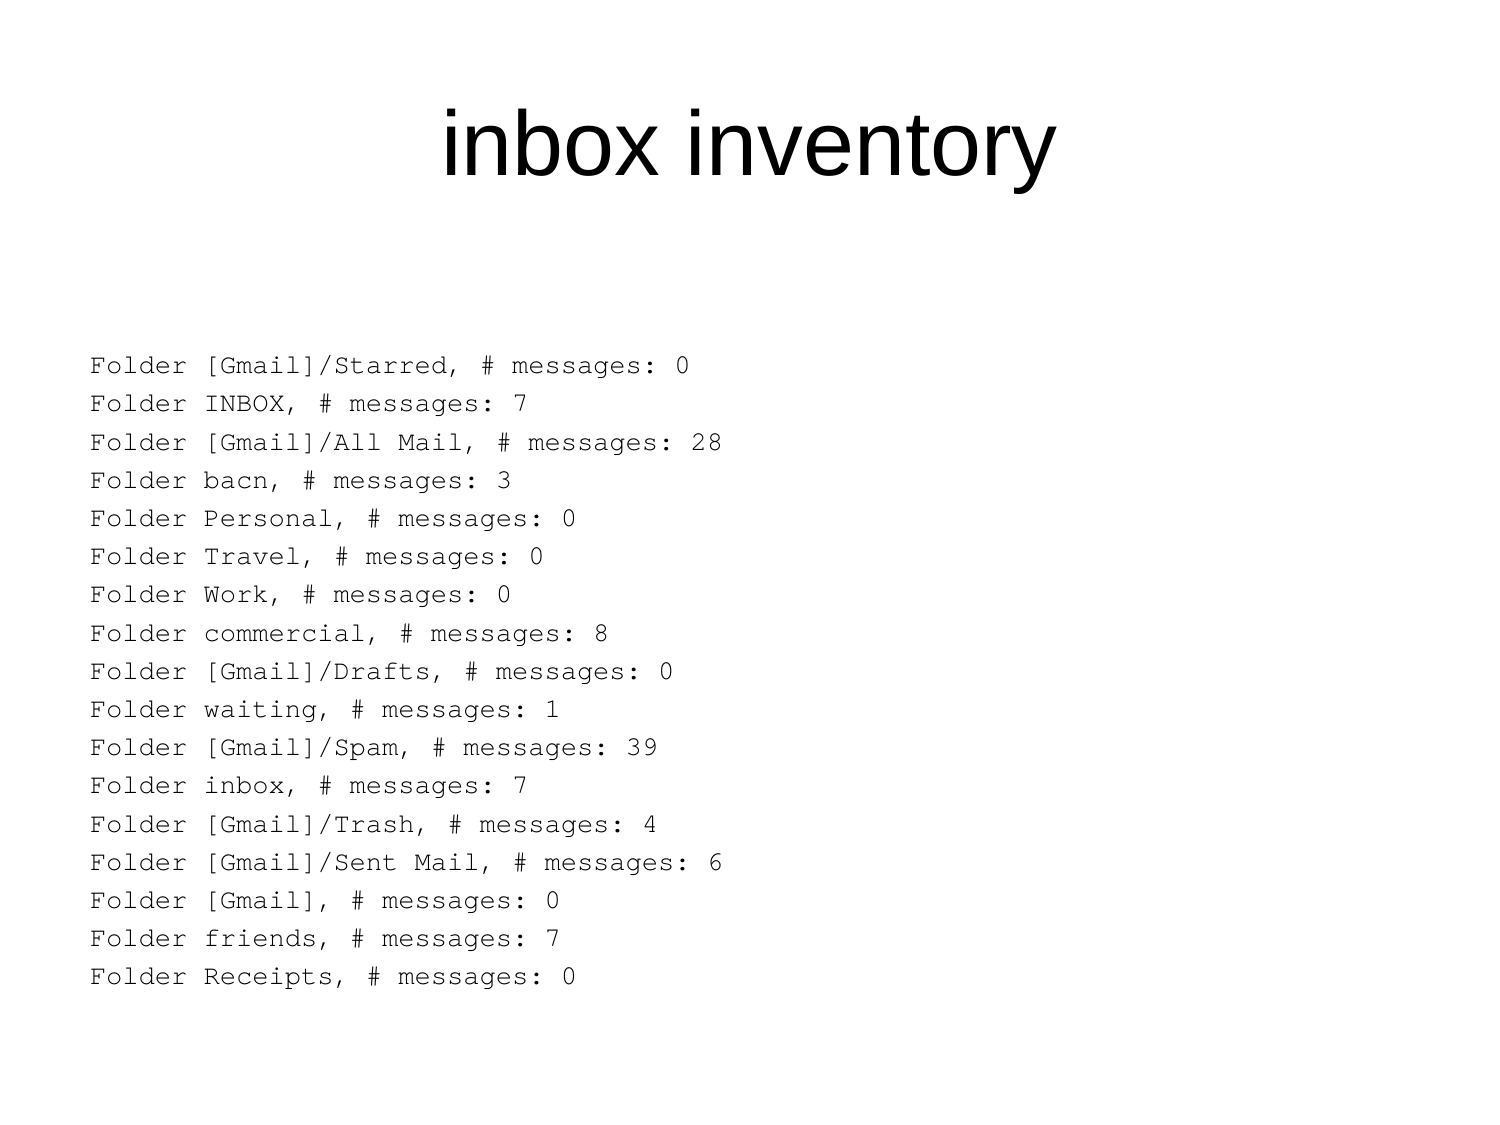

# inbox inventory

Folder [Gmail]/Starred, # messages: 0
Folder INBOX, # messages: 7
Folder [Gmail]/All Mail, # messages: 28
Folder bacn, # messages: 3
Folder Personal, # messages: 0
Folder Travel, # messages: 0
Folder Work, # messages: 0
Folder commercial, # messages: 8
Folder [Gmail]/Drafts, # messages: 0
Folder waiting, # messages: 1
Folder [Gmail]/Spam, # messages: 39
Folder inbox, # messages: 7
Folder [Gmail]/Trash, # messages: 4
Folder [Gmail]/Sent Mail, # messages: 6
Folder [Gmail], # messages: 0
Folder friends, # messages: 7
Folder Receipts, # messages: 0